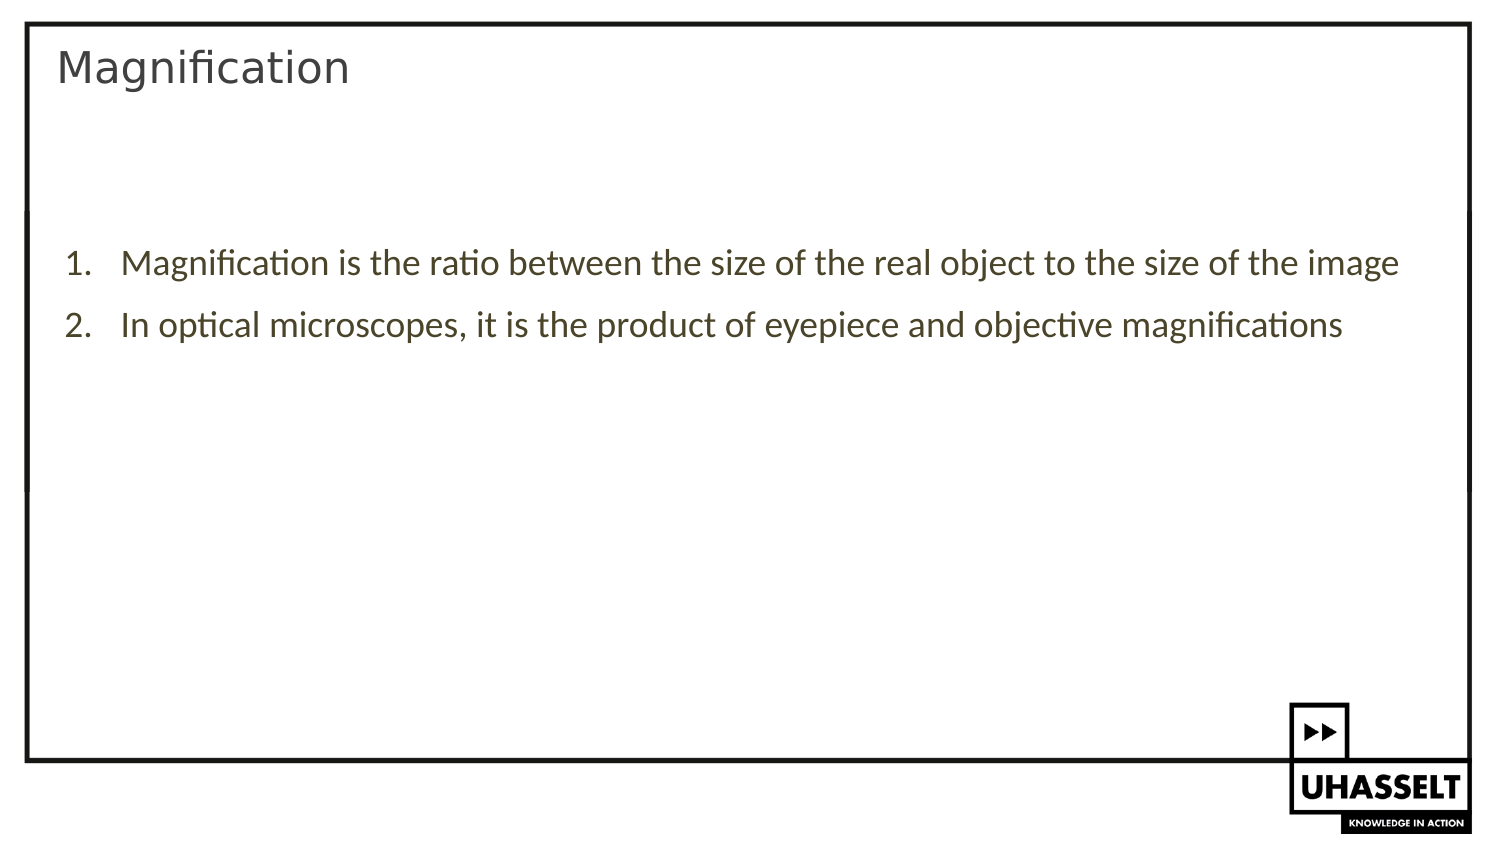

# Magnification
Magnification is the ratio between the size of the real object to the size of the image
In optical microscopes, it is the product of eyepiece and objective magnifications